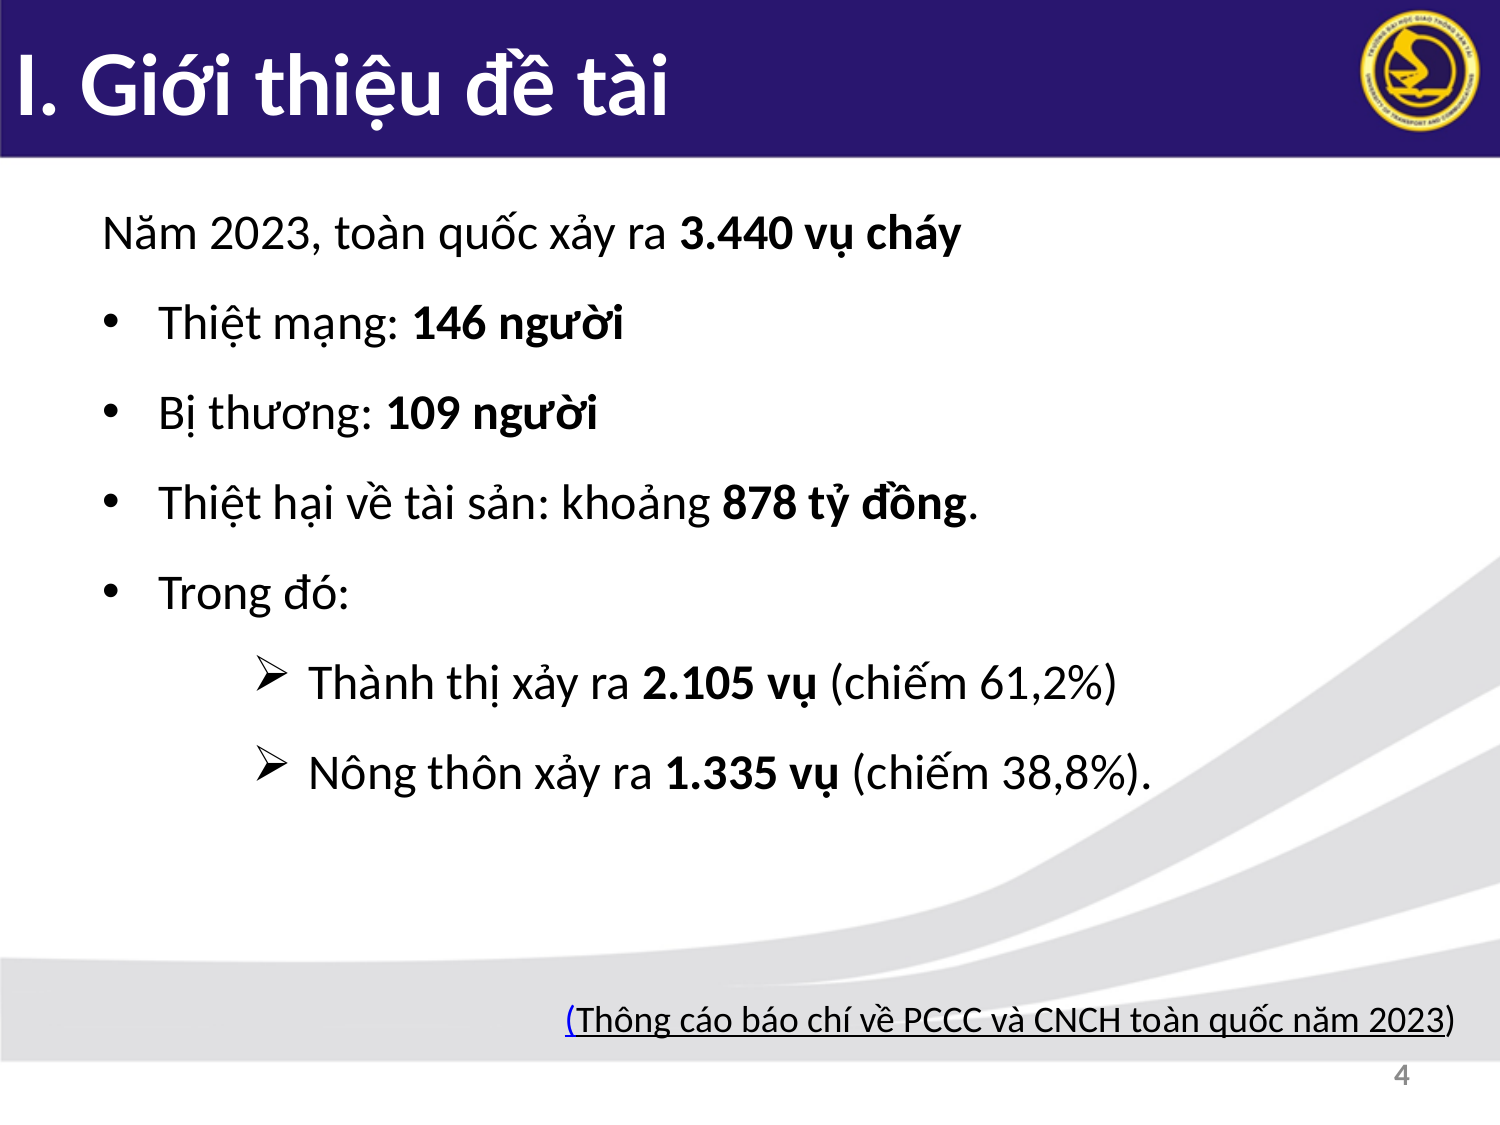

I. Giới thiệu đề tài
Năm 2023, toàn quốc xảy ra 3.440 vụ cháy
Thiệt mạng: 146 người
Bị thương: 109 người
Thiệt hại về tài sản: khoảng 878 tỷ đồng.
Trong đó:
Thành thị xảy ra 2.105 vụ (chiếm 61,2%)
Nông thôn xảy ra 1.335 vụ (chiếm 38,8%).
(Thông cáo báo chí về PCCC và CNCH toàn quốc năm 2023)
4